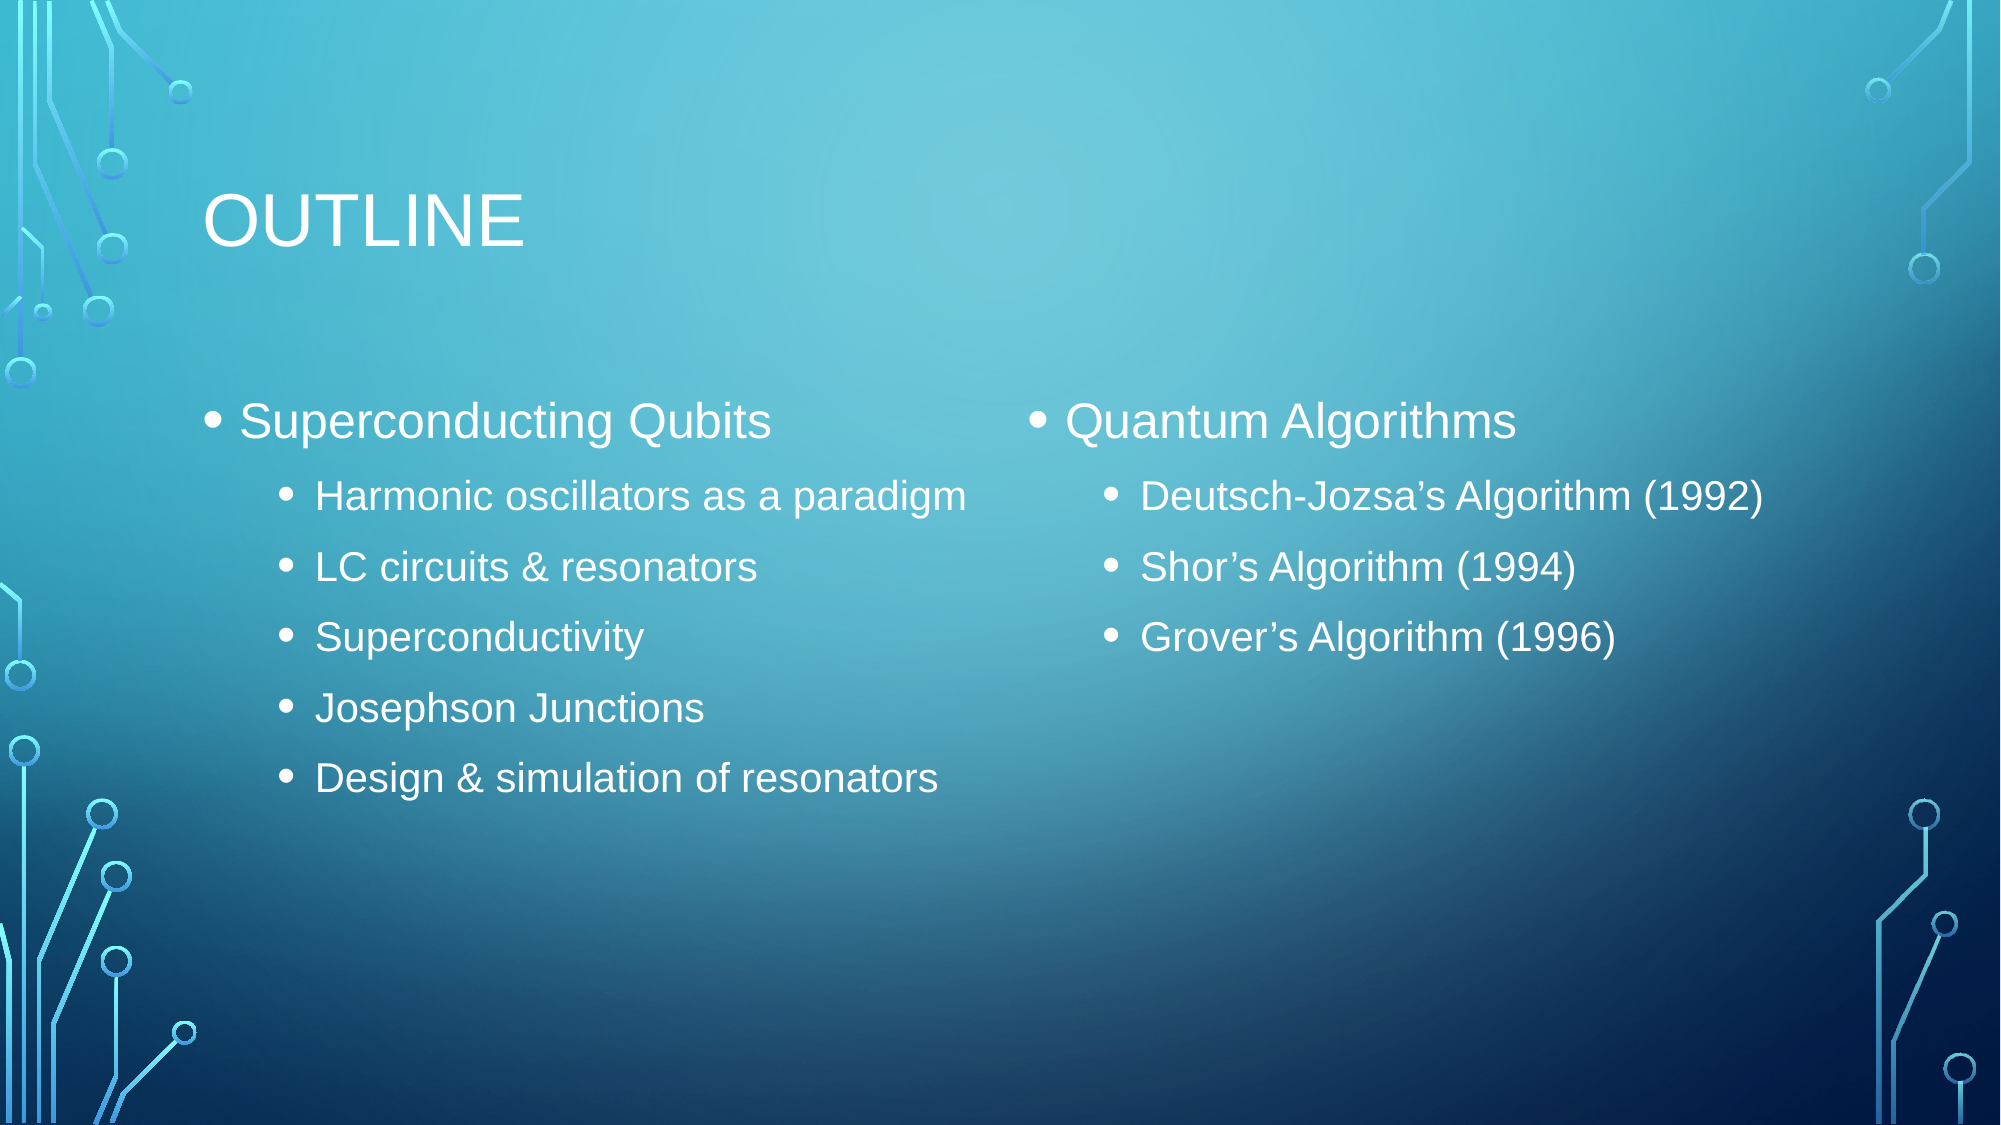

# Outline
Superconducting Qubits
Harmonic oscillators as a paradigm
LC circuits & resonators
Superconductivity
Josephson Junctions
Design & simulation of resonators

Quantum Algorithms
Deutsch-Jozsa’s Algorithm (1992)
Shor’s Algorithm (1994)
Grover’s Algorithm (1996)